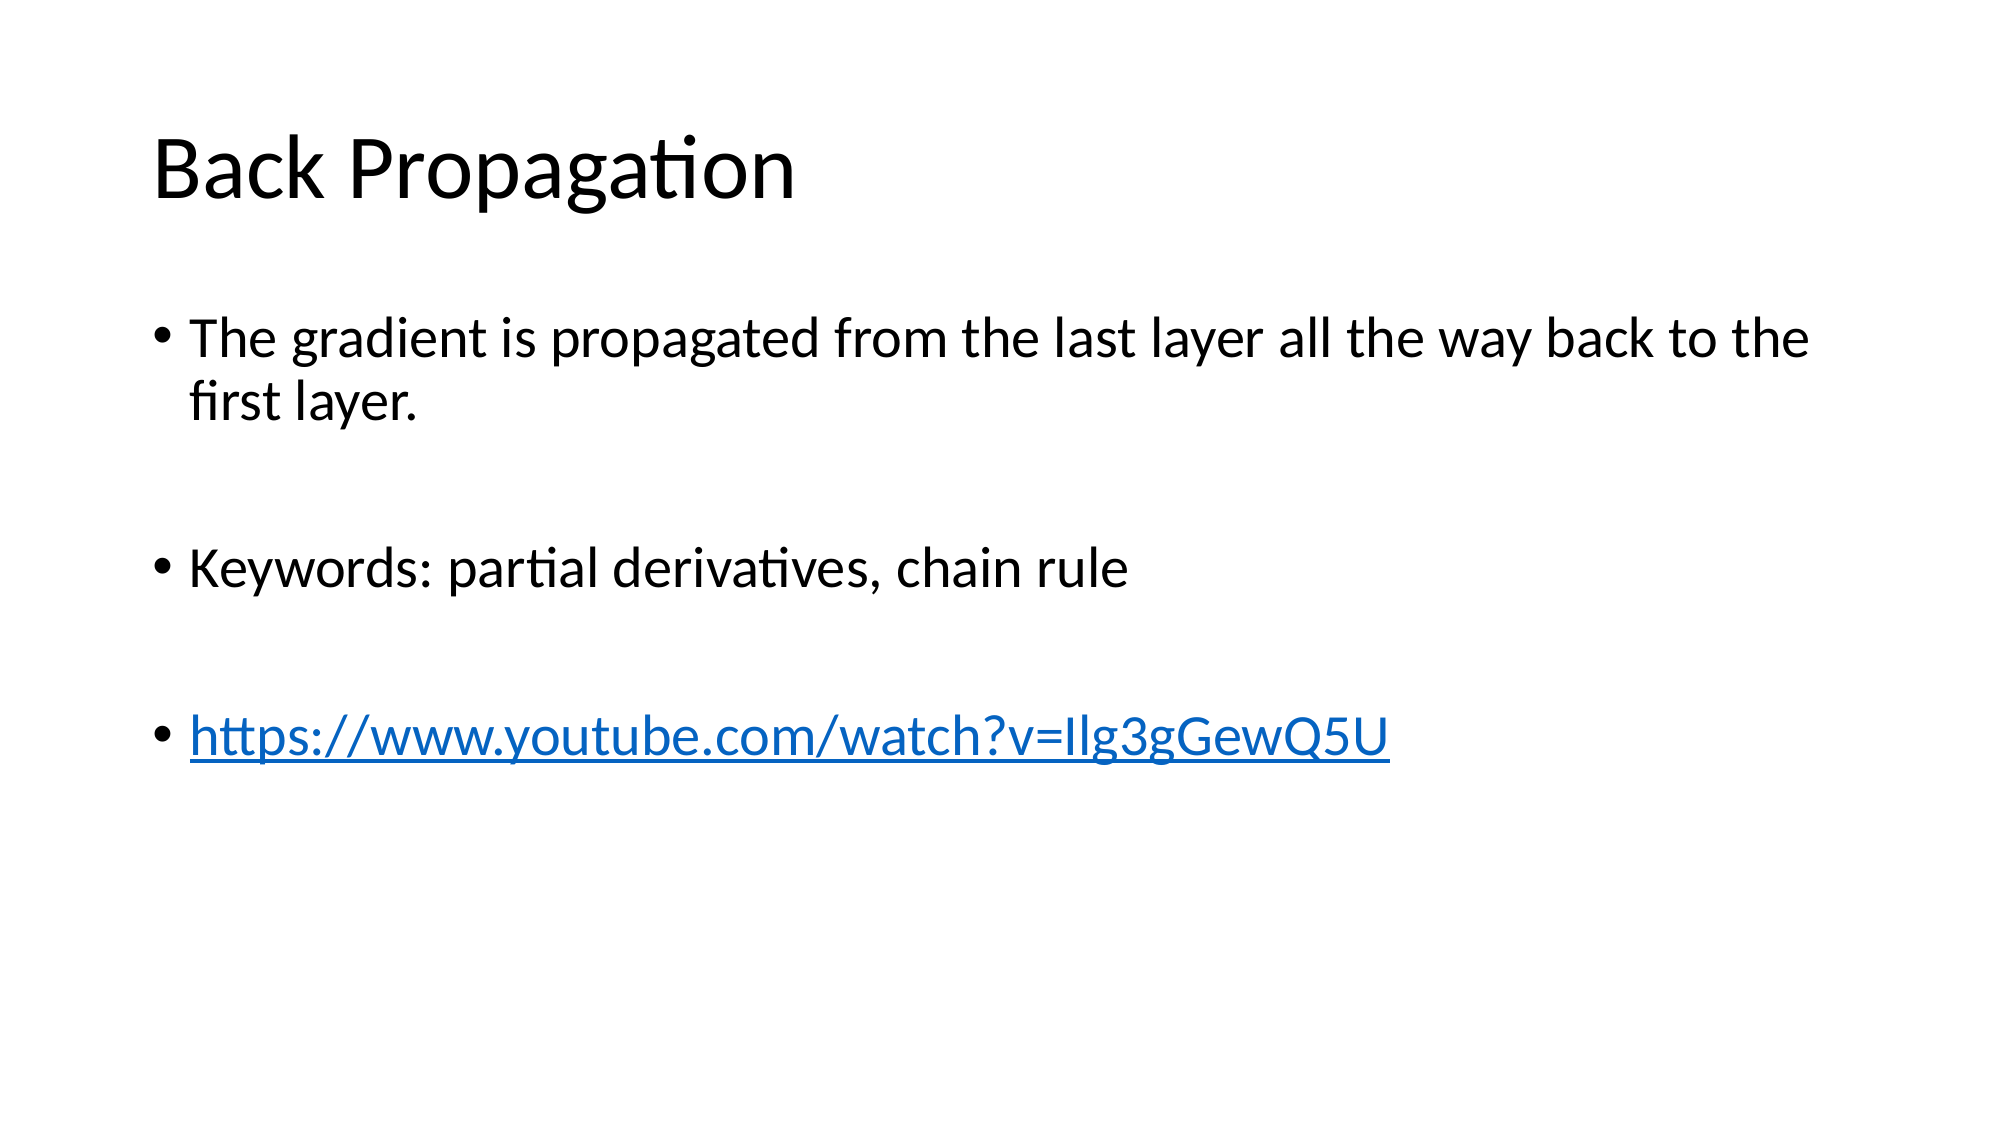

# Back Propagation
The gradient is propagated from the last layer all the way back to the first layer.

Keywords: partial derivatives, chain rule

https://www.youtube.com/watch?v=Ilg3gGewQ5U